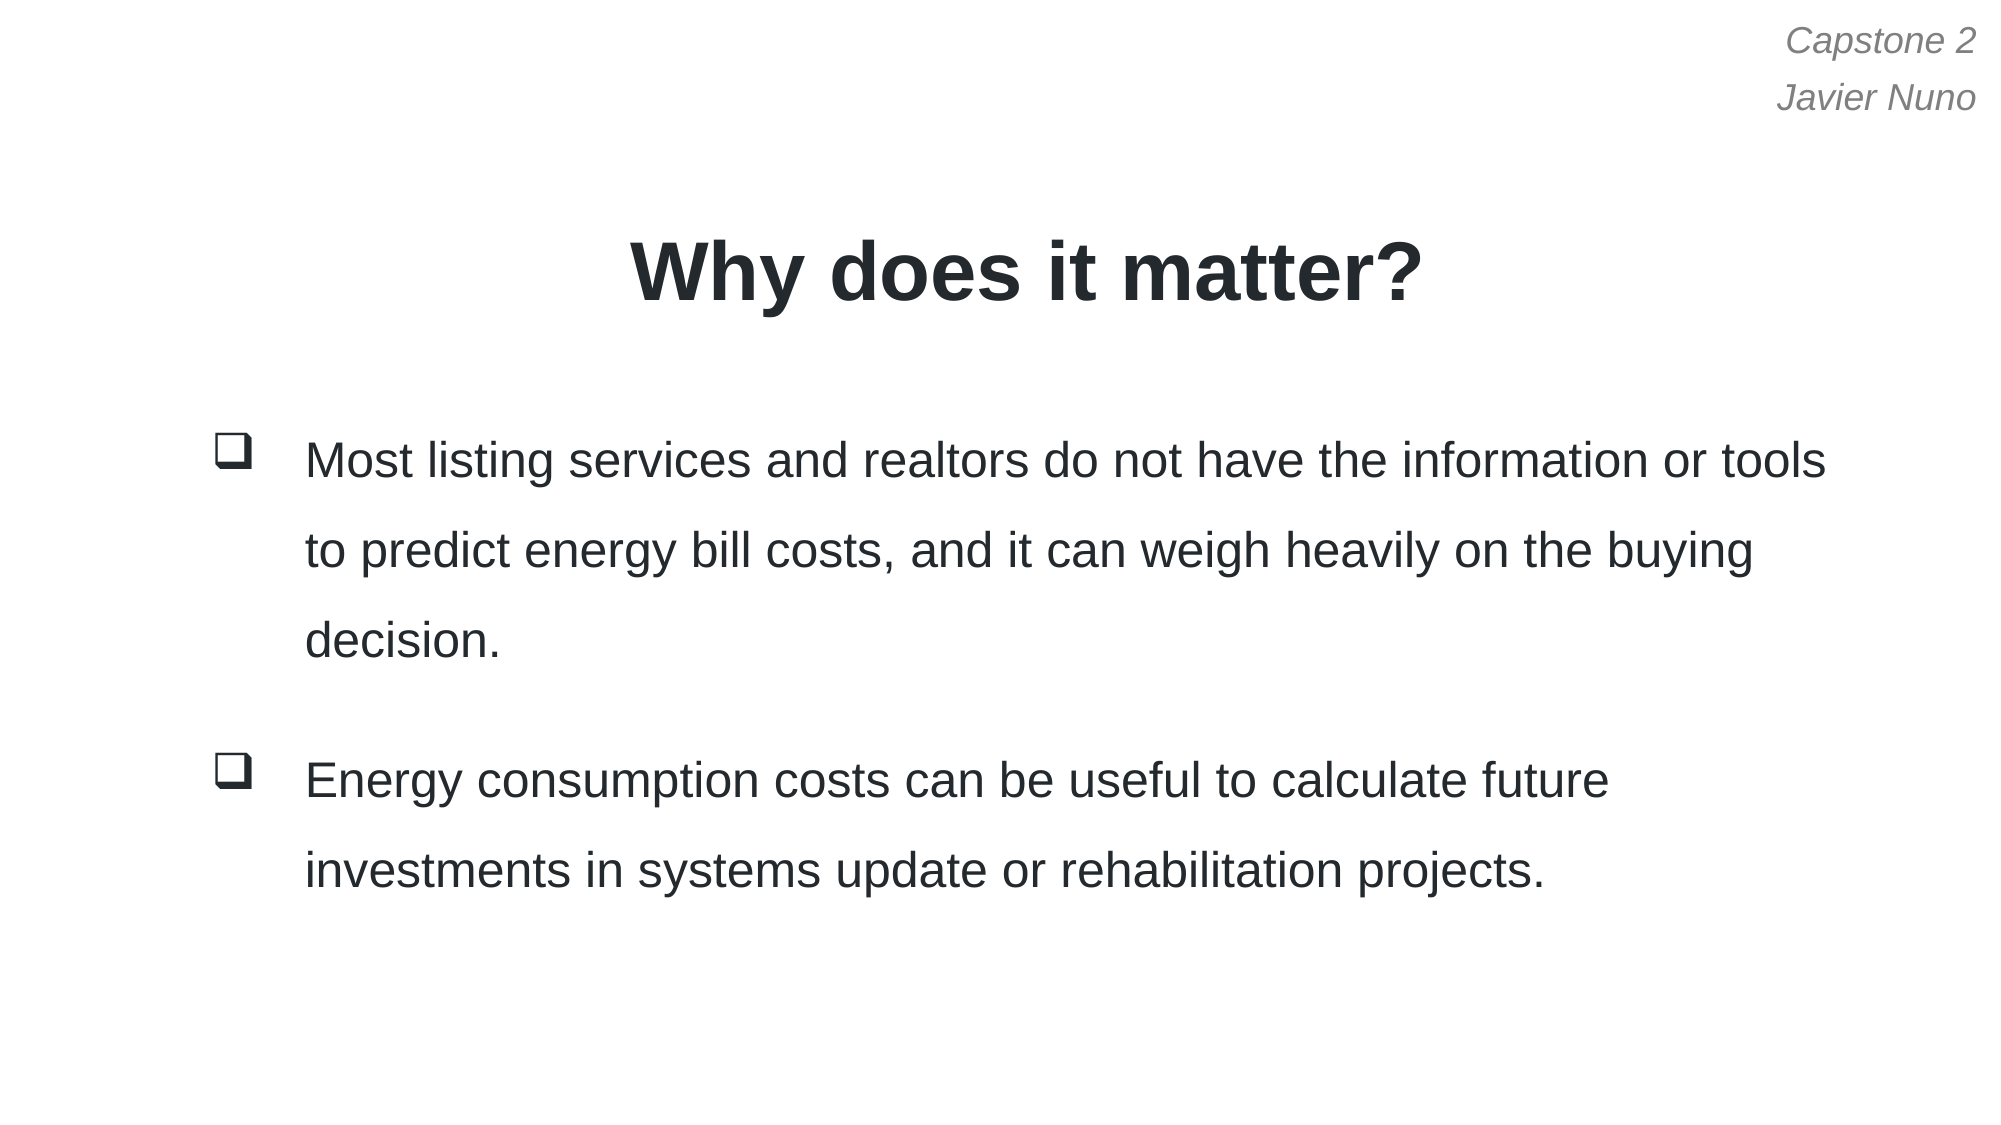

Capstone 2
Javier Nuno
# Why does it matter?
Most listing services and realtors do not have the information or tools to predict energy bill costs, and it can weigh heavily on the buying decision.
Energy consumption costs can be useful to calculate future investments in systems update or rehabilitation projects.